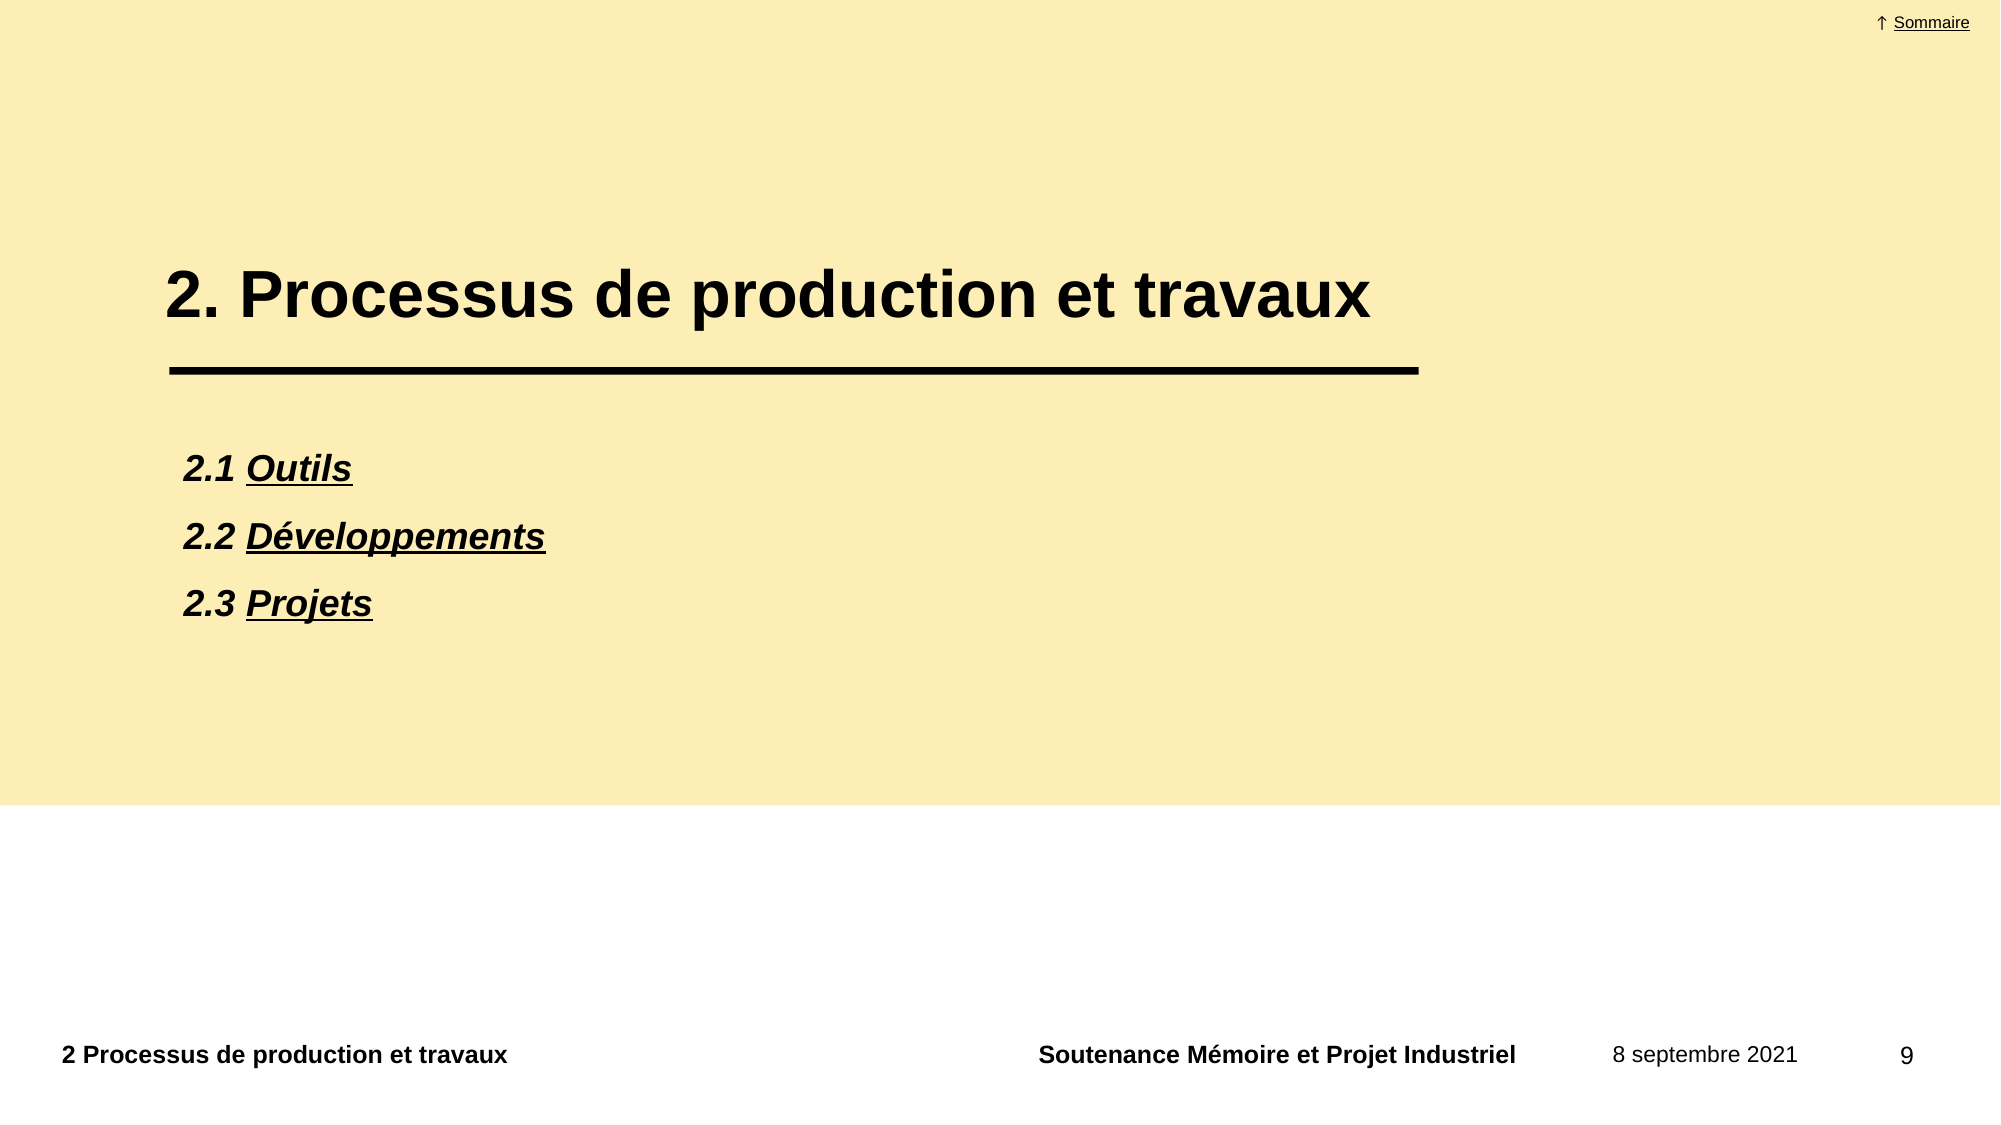

↑ Sommaire
# 2. Processus de production et travaux

2.1 Outils
2.2 Développements
2.3 Projets
Soutenance Mémoire et Projet Industriel
9
2 Processus de production et travaux
8 septembre 2021